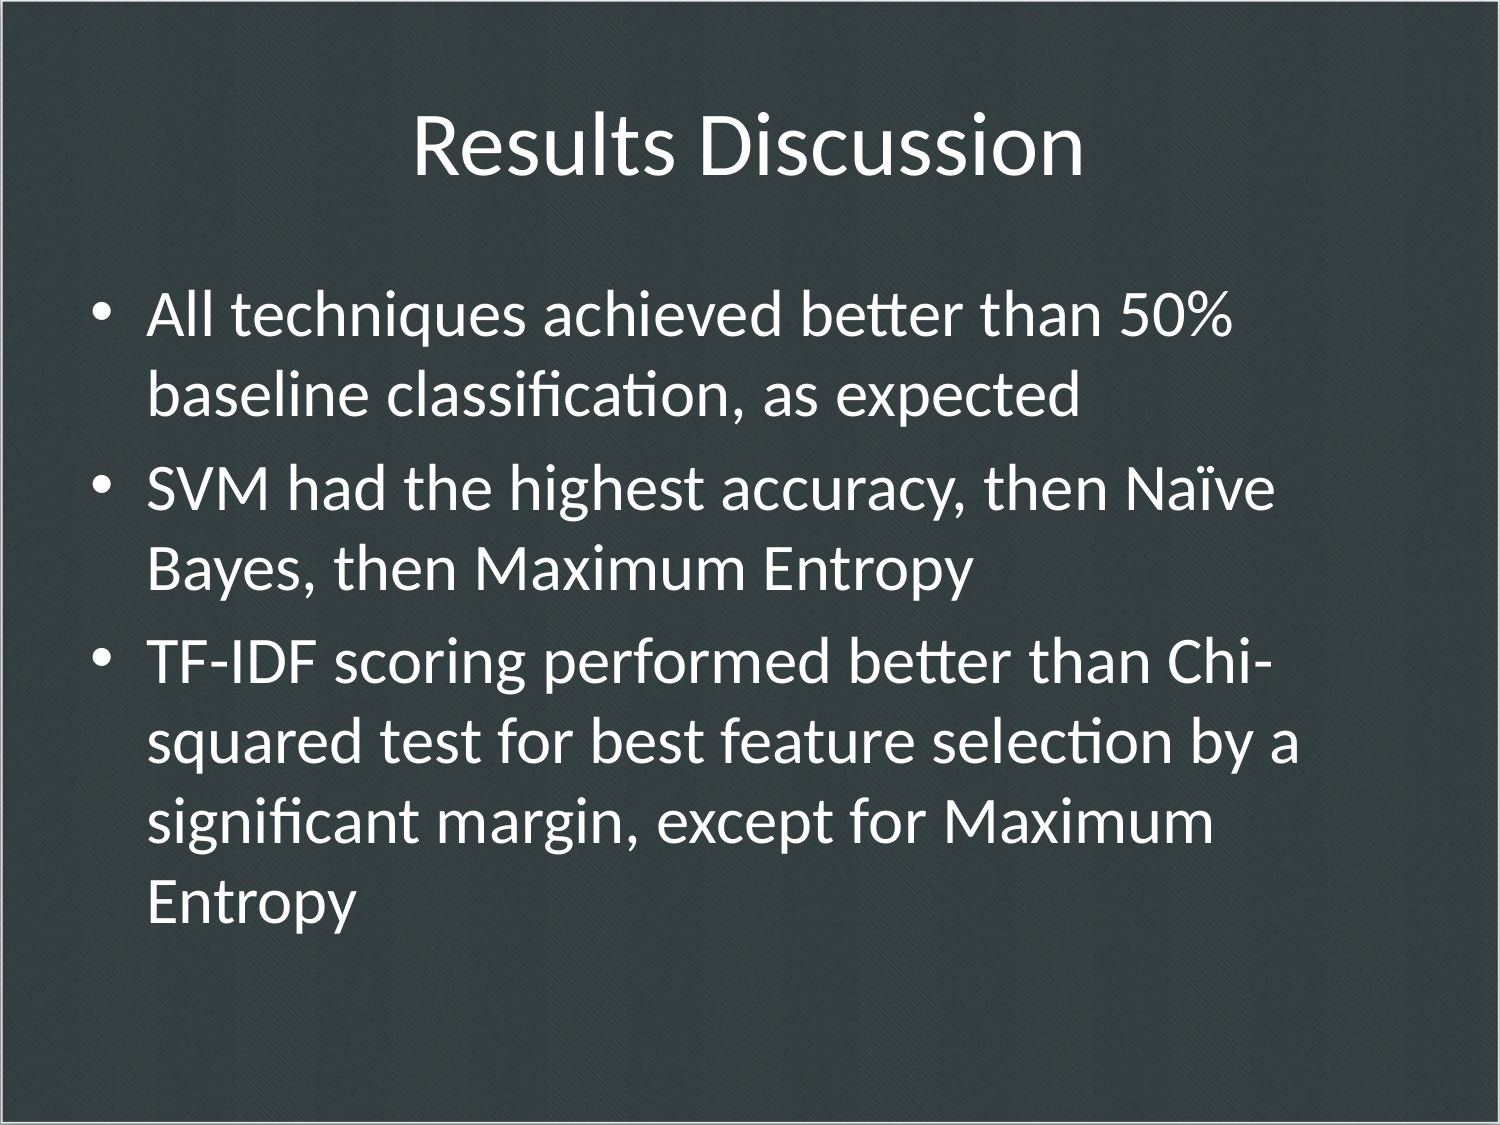

# Results Discussion
All techniques achieved better than 50% baseline classification, as expected
SVM had the highest accuracy, then Naïve Bayes, then Maximum Entropy
TF-IDF scoring performed better than Chi-squared test for best feature selection by a significant margin, except for Maximum Entropy